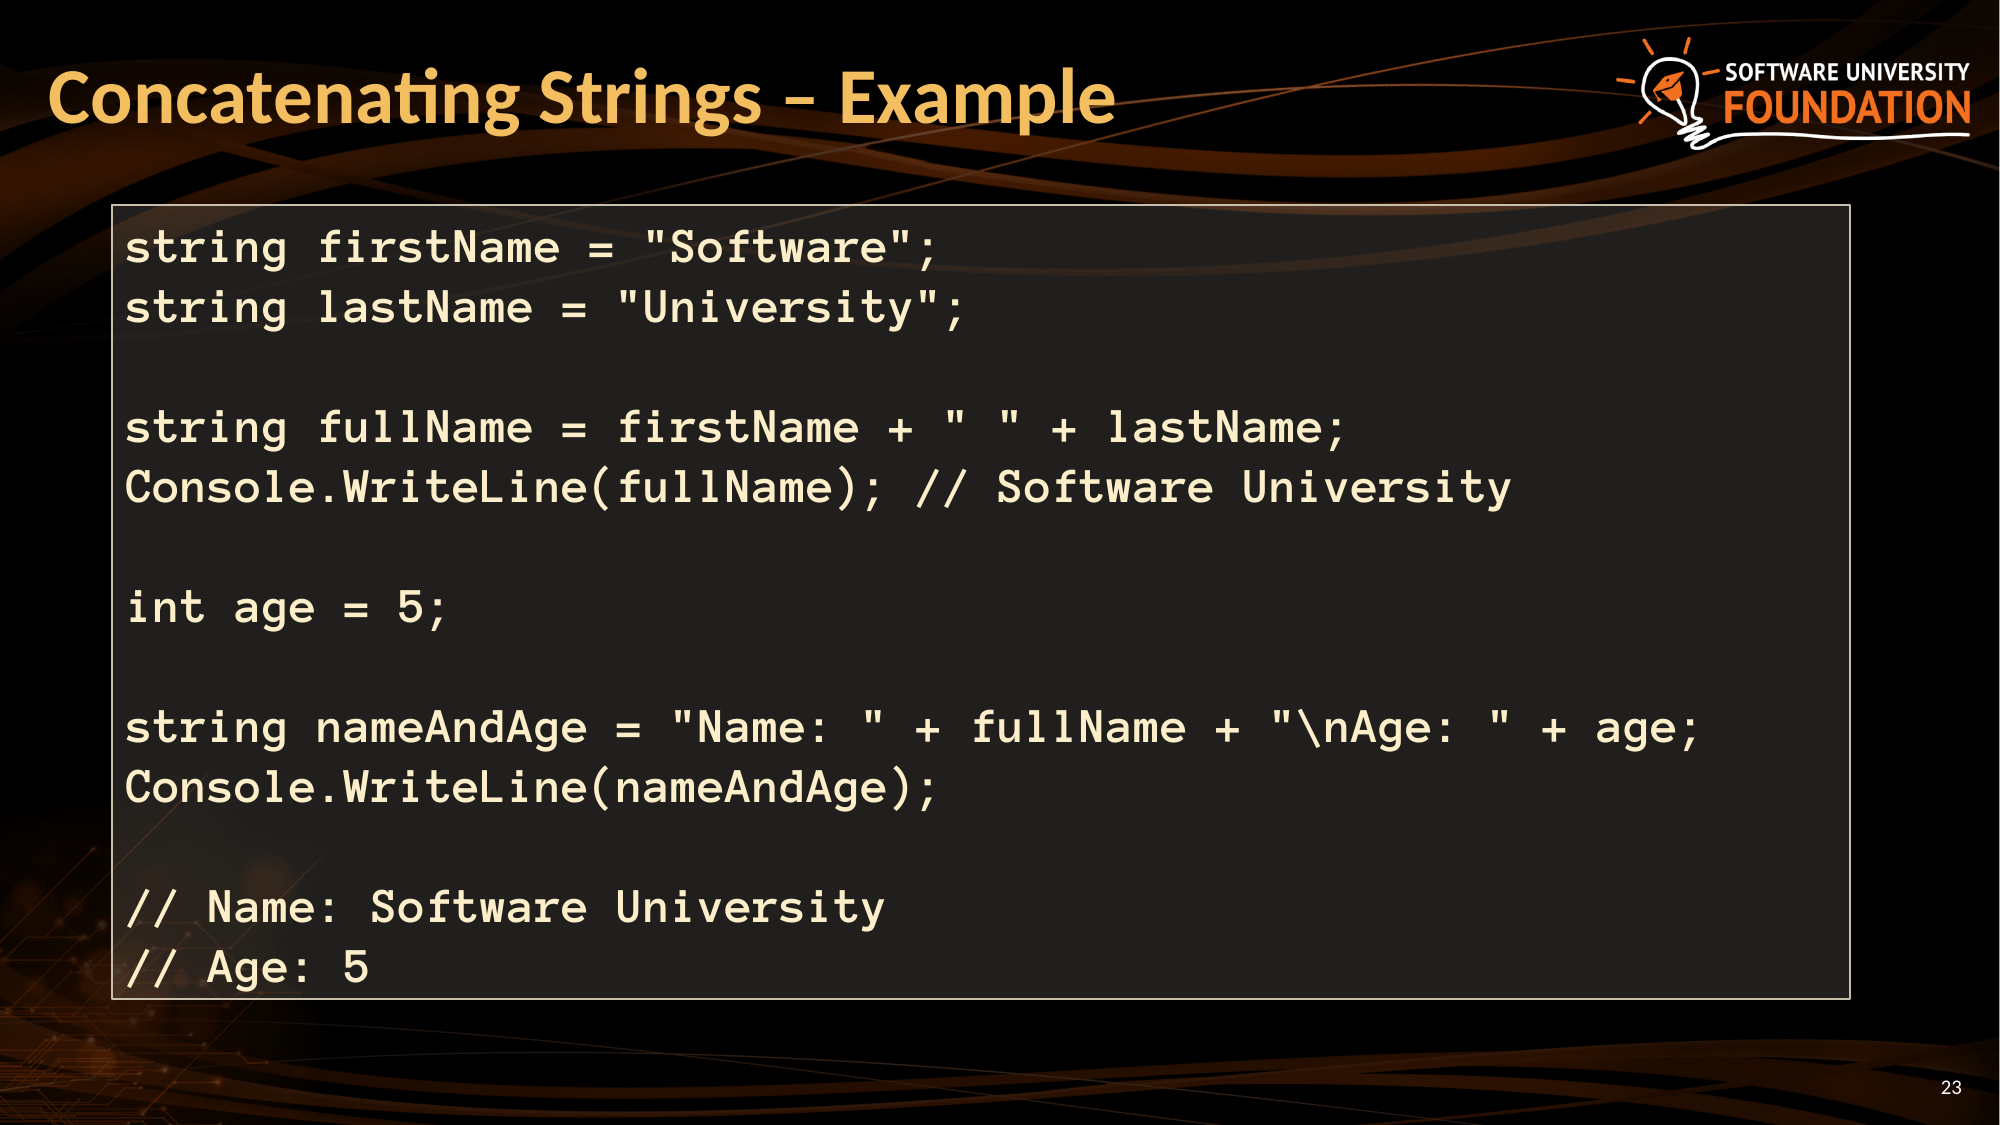

# Concatenating Strings – Example
string firstName = "Software";
string lastName = "University";

string fullName = firstName + " " + lastName;
Console.WriteLine(fullName); // Software University

int age = 5;

string nameAndAge = "Name: " + fullName + "\nAge: " + age;
Console.WriteLine(nameAndAge);

// Name: Software University
// Age: 5
23